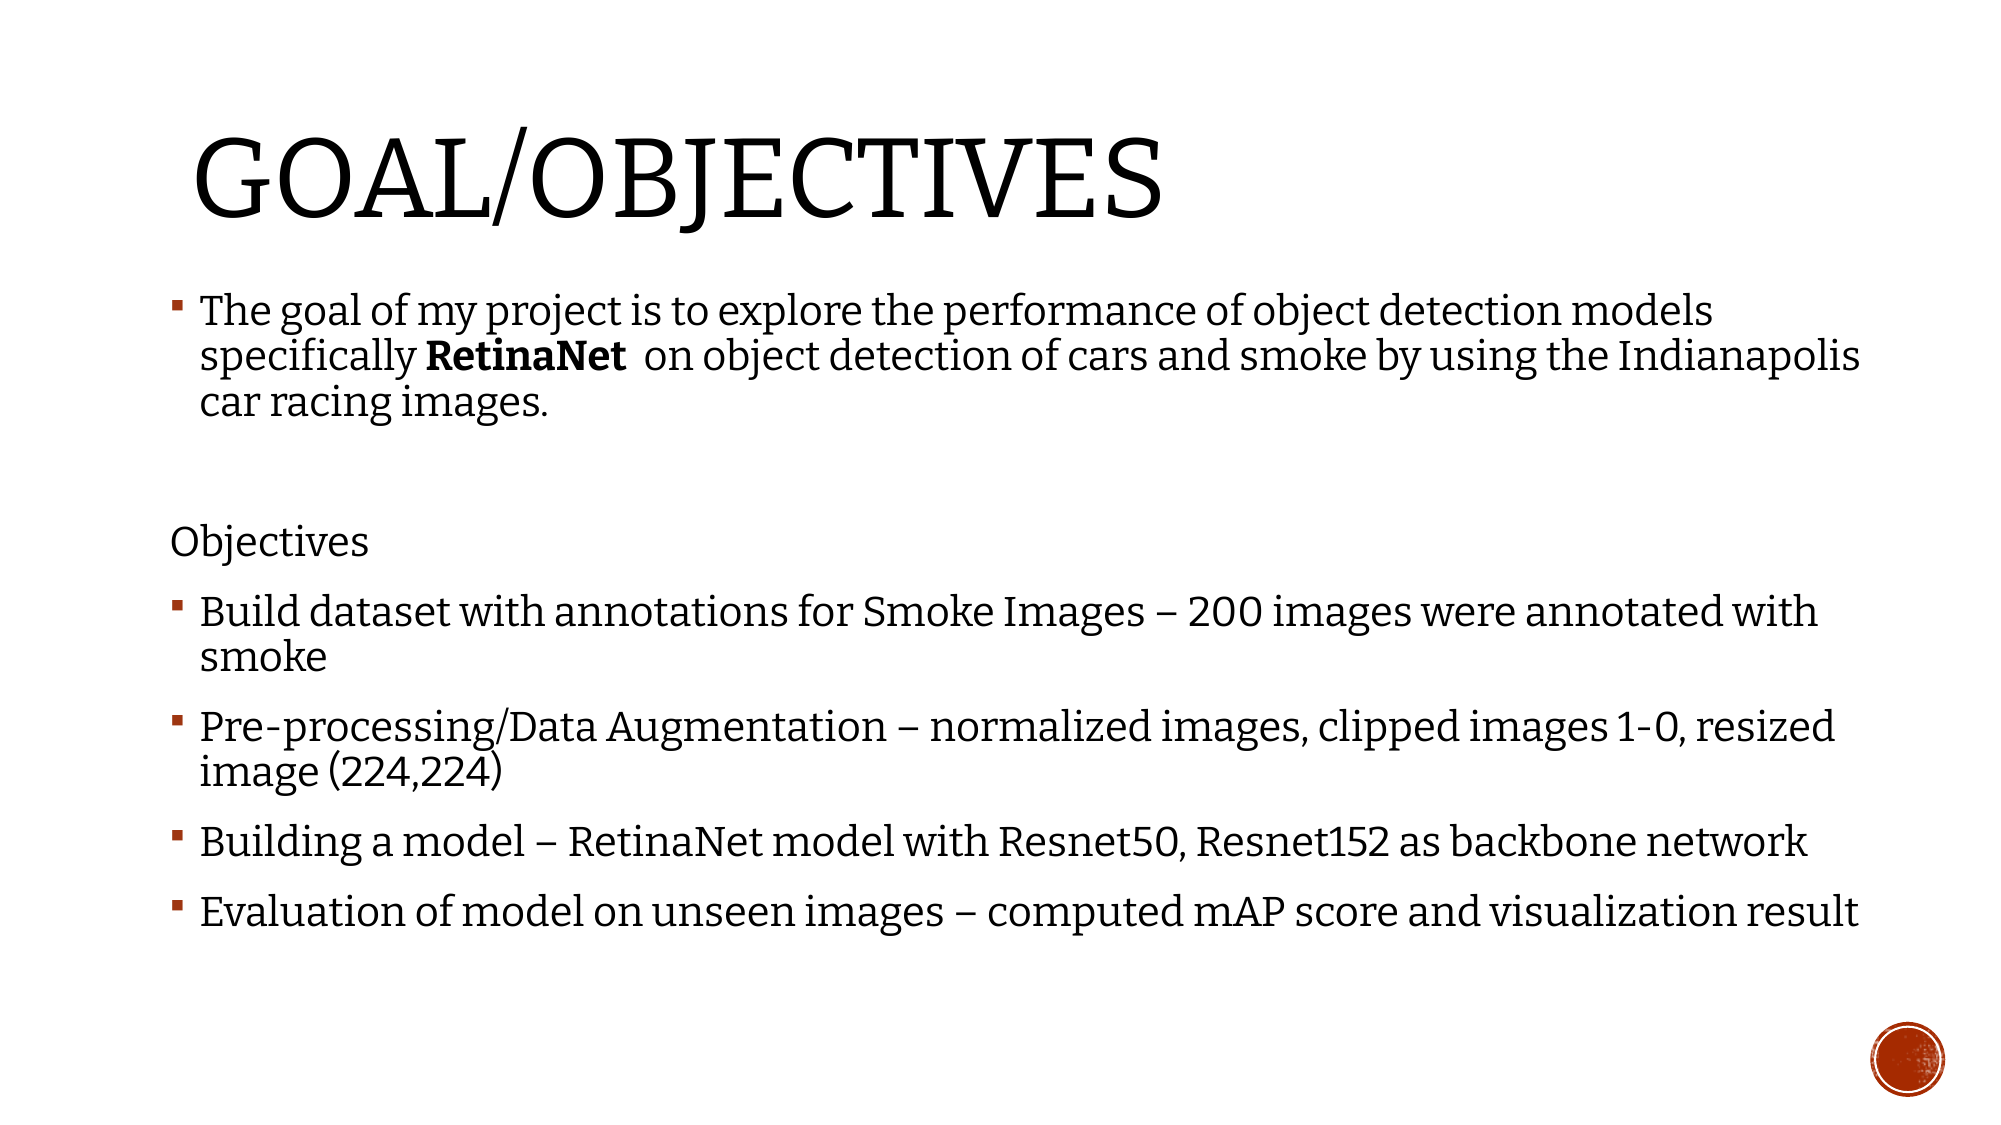

# Goal/Objectives
The goal of my project is to explore the performance of object detection models specifically RetinaNet  on object detection of cars and smoke by using the Indianapolis car racing images.

Objectives
Build dataset with annotations for Smoke Images – 200 images were annotated with smoke
Pre-processing/Data Augmentation – normalized images, clipped images 1-0, resized image (224,224)
Building a model – RetinaNet model with Resnet50, Resnet152 as backbone network
Evaluation of model on unseen images – computed mAP score and visualization result